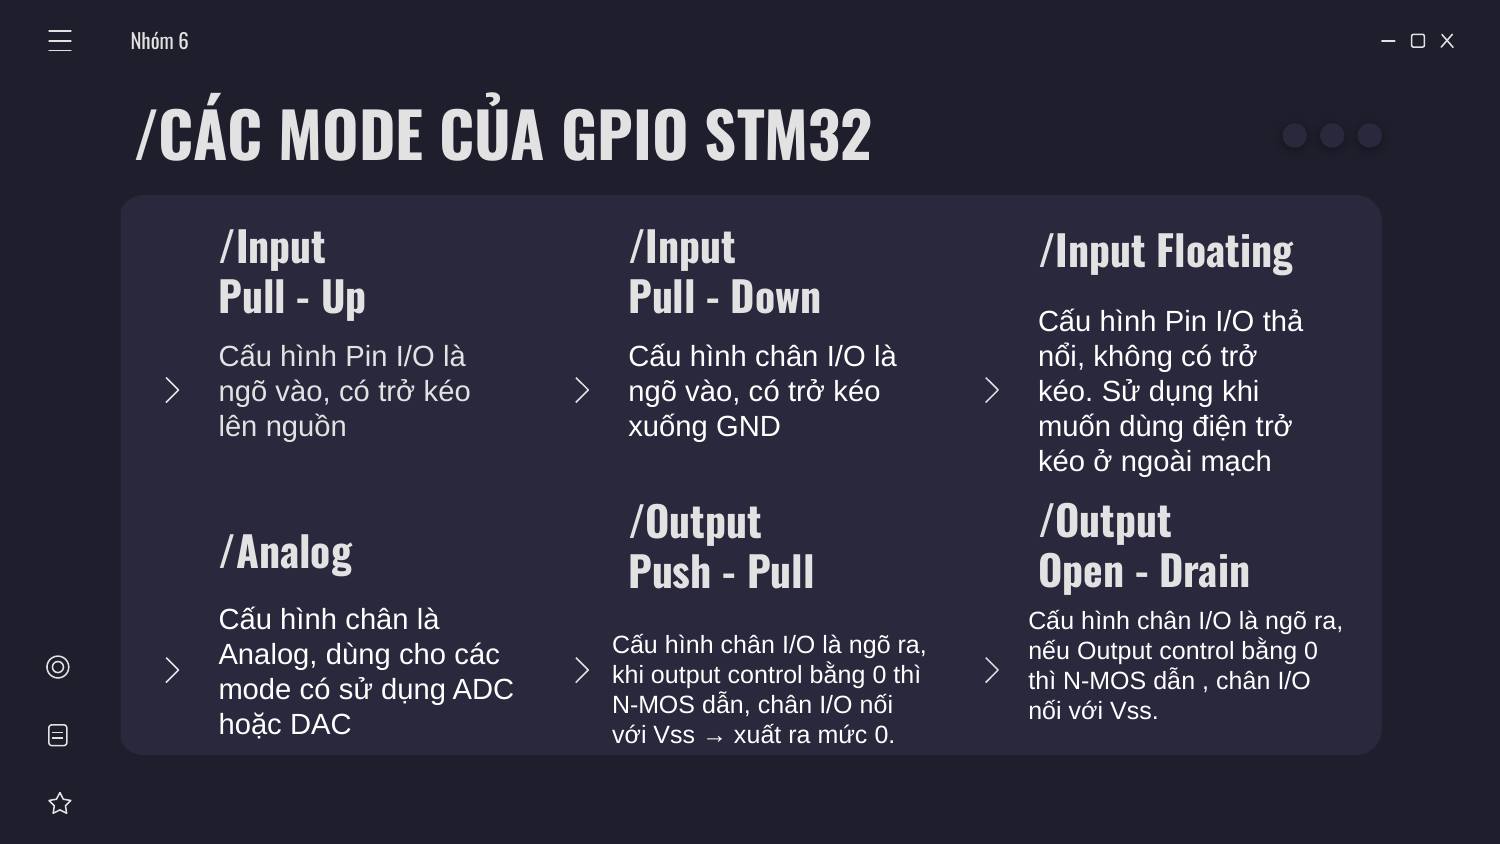

Nhóm 6

/CÁC MODE CỦA GPIO STM32

/Input Floating
/Alternate function push-pull
# /Input Pull - Up
/Input
Pull - Down
Cấu hình Pin I/O là ngõ vào, có trở kéo lên nguồn
Cấu hình chân I/O là ngõ vào, có trở kéo xuống GND
Cấu hình Pin I/O thả nổi, không có trở kéo. Sử dụng khi muốn dùng điện trở kéo ở ngoài mạch
Cấu hình chân I/O vừa là ngõ ra vừa là ngõ vào, nhưng không có trở kéo lên và kéo xuống ở input

/Output
Open - Drain
/Alternate function open-drain
/Output
Push - Pull
/Analog
Cấu hình chân I/O là ngõ ra, nếu Output control bằng 0 thì N-MOS dẫn , chân I/O nối với Vss.
Cấu hình chân I/O là ngõ ra, khi output control bằng 0 thì N-MOS dẫn, chân I/O nối với Vss → xuất ra mức 0.
Cấu hình chân I/O vừa là ngõ ra vừa ngõ vào. Ở chế độ Input không có trở kéo lên và xuống, ở chế độ output thì giống Output open-drain
Cấu hình chân là Analog, dùng cho các mode có sử dụng ADC hoặc DAC